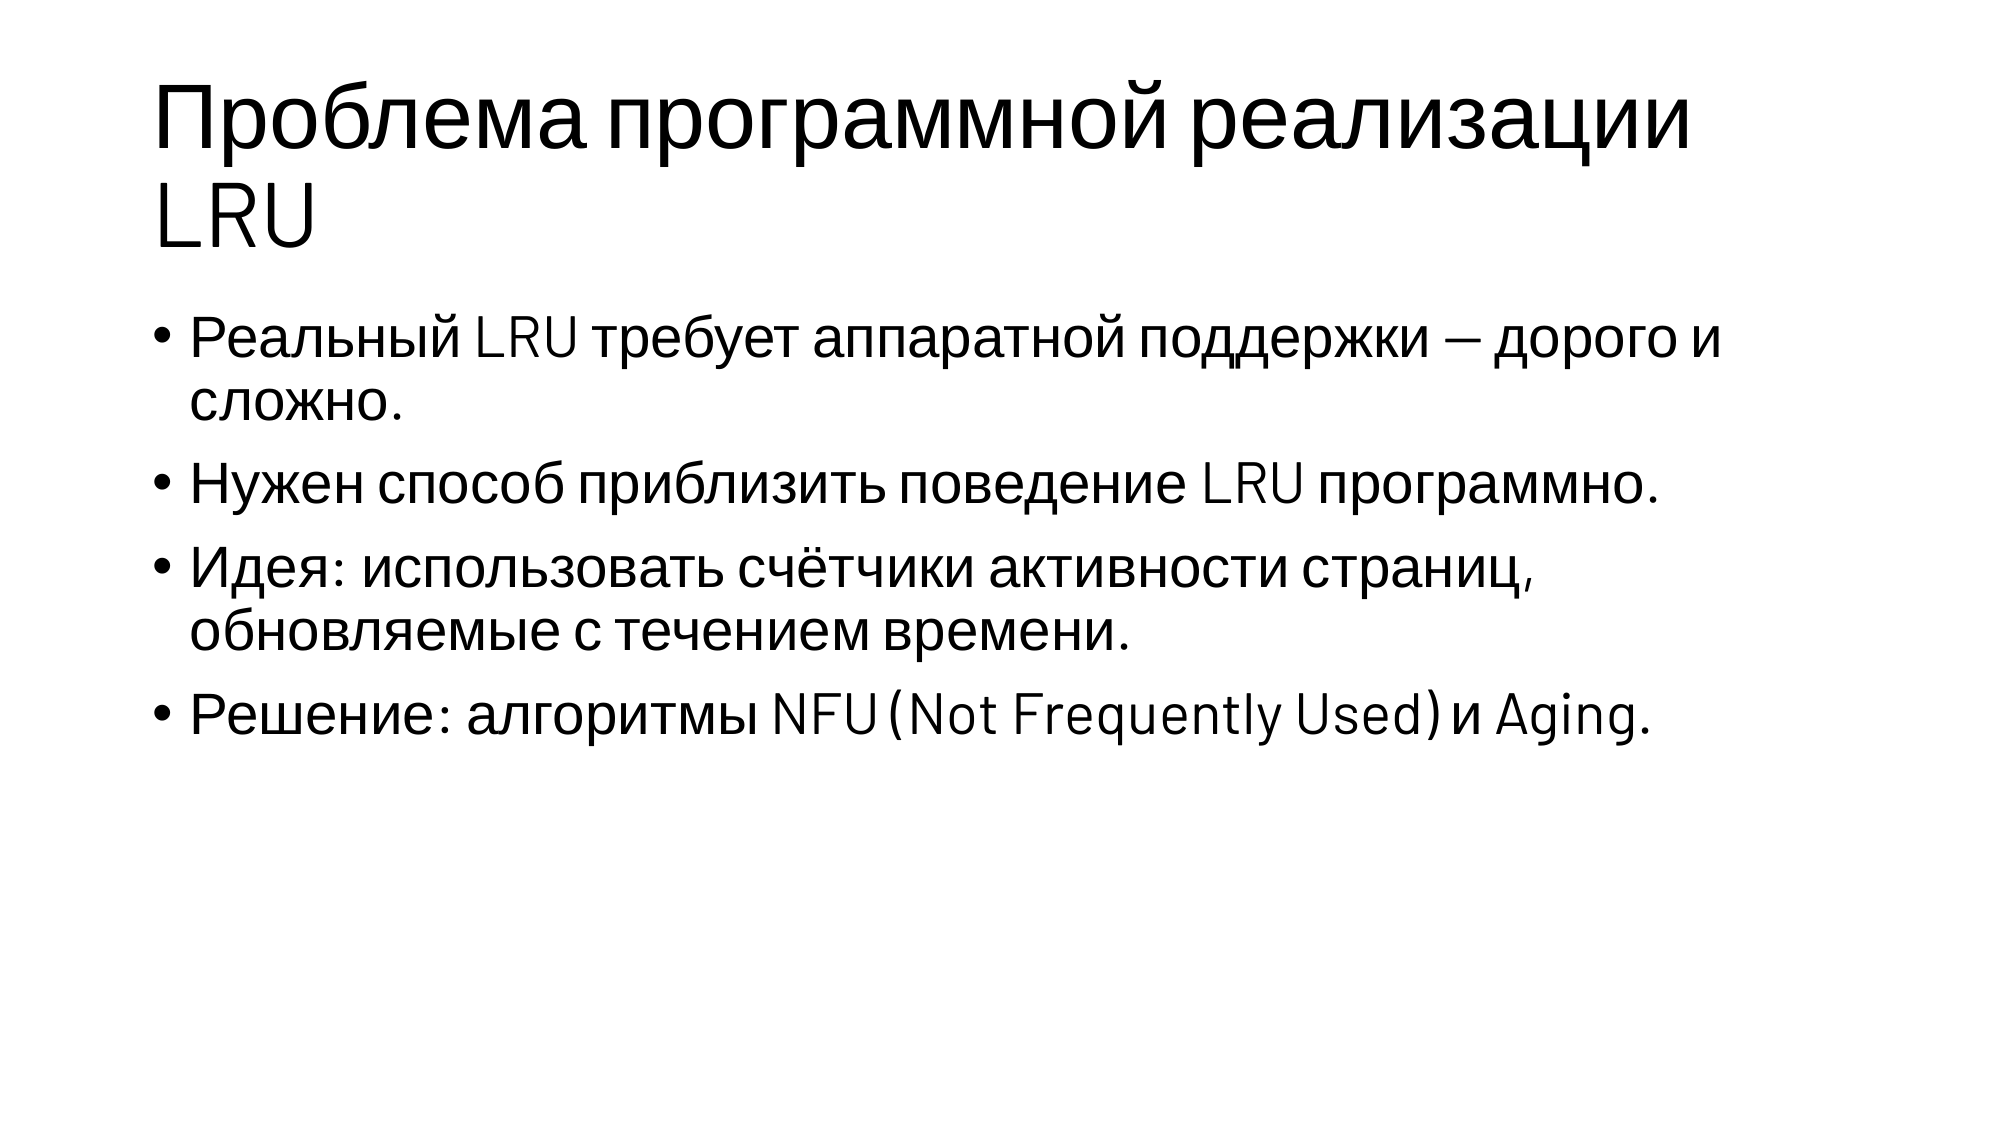

# Проблема программной реализации LRU
Реальный LRU требует аппаратной поддержки — дорого и сложно.
Нужен способ приблизить поведение LRU программно.
Идея: использовать счётчики активности страниц, обновляемые с течением времени.
Решение: алгоритмы NFU (Not Frequently Used) и Aging.